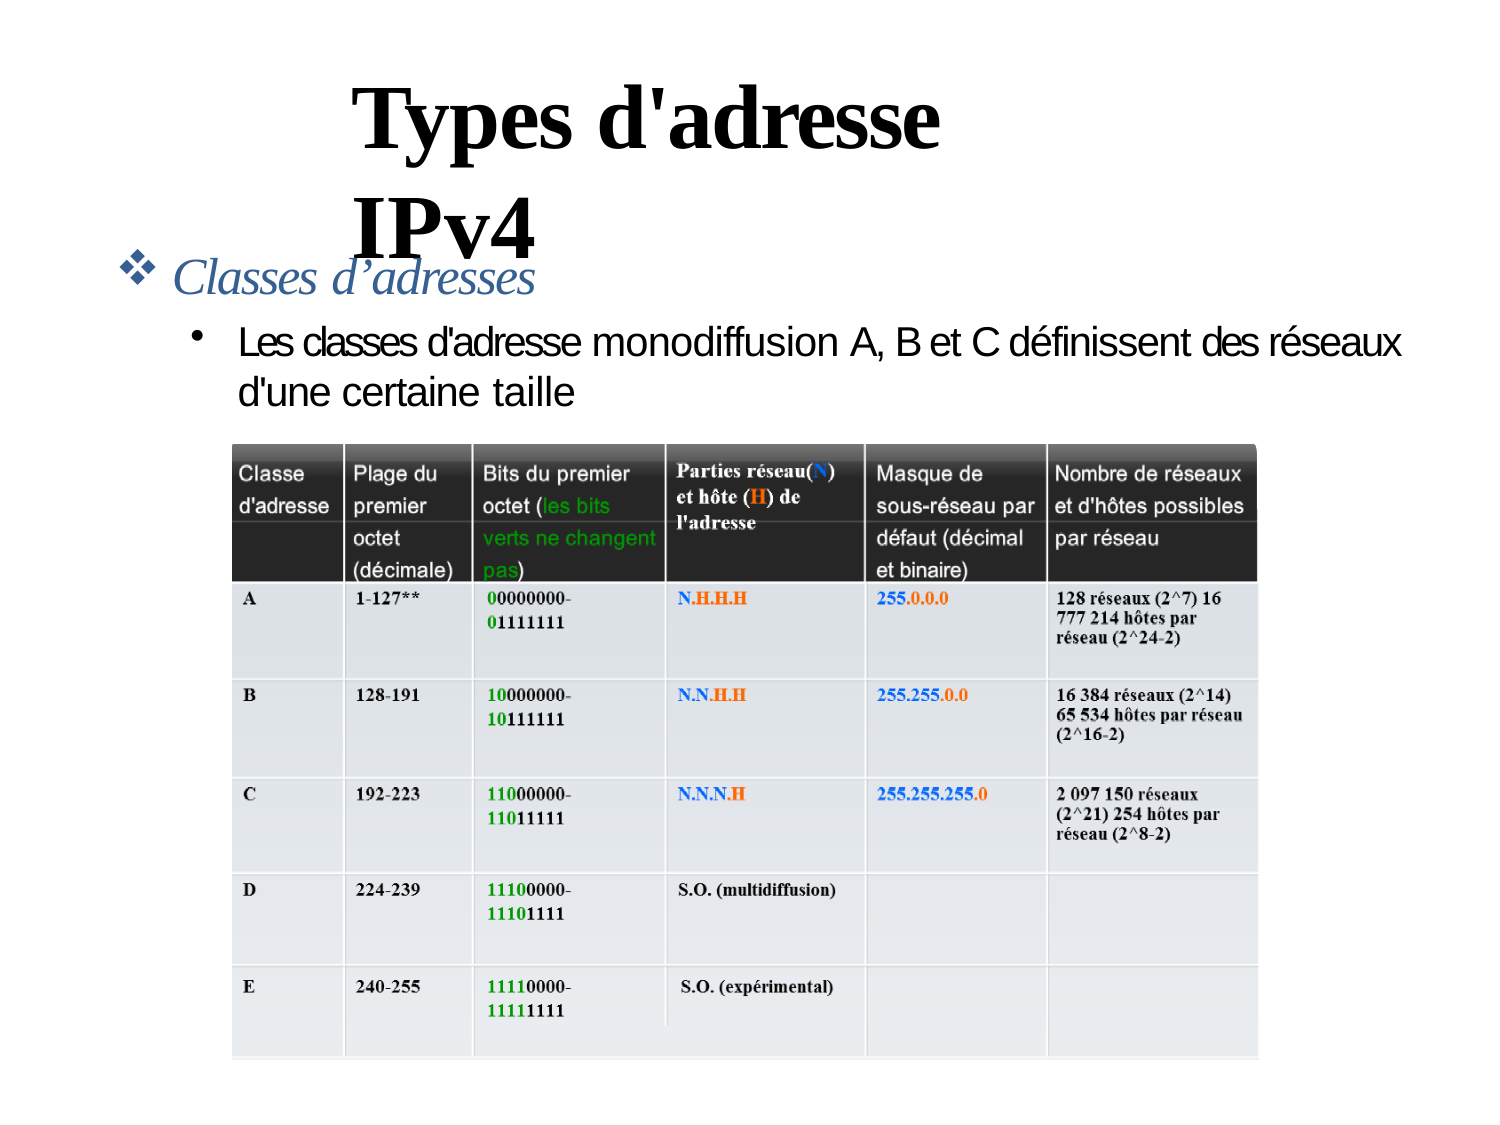

# Types d'adresse IPv4
Classes d’adresses
Les classes d'adresse monodiffusion A, B et C définissent des réseaux  d'une certaine taille